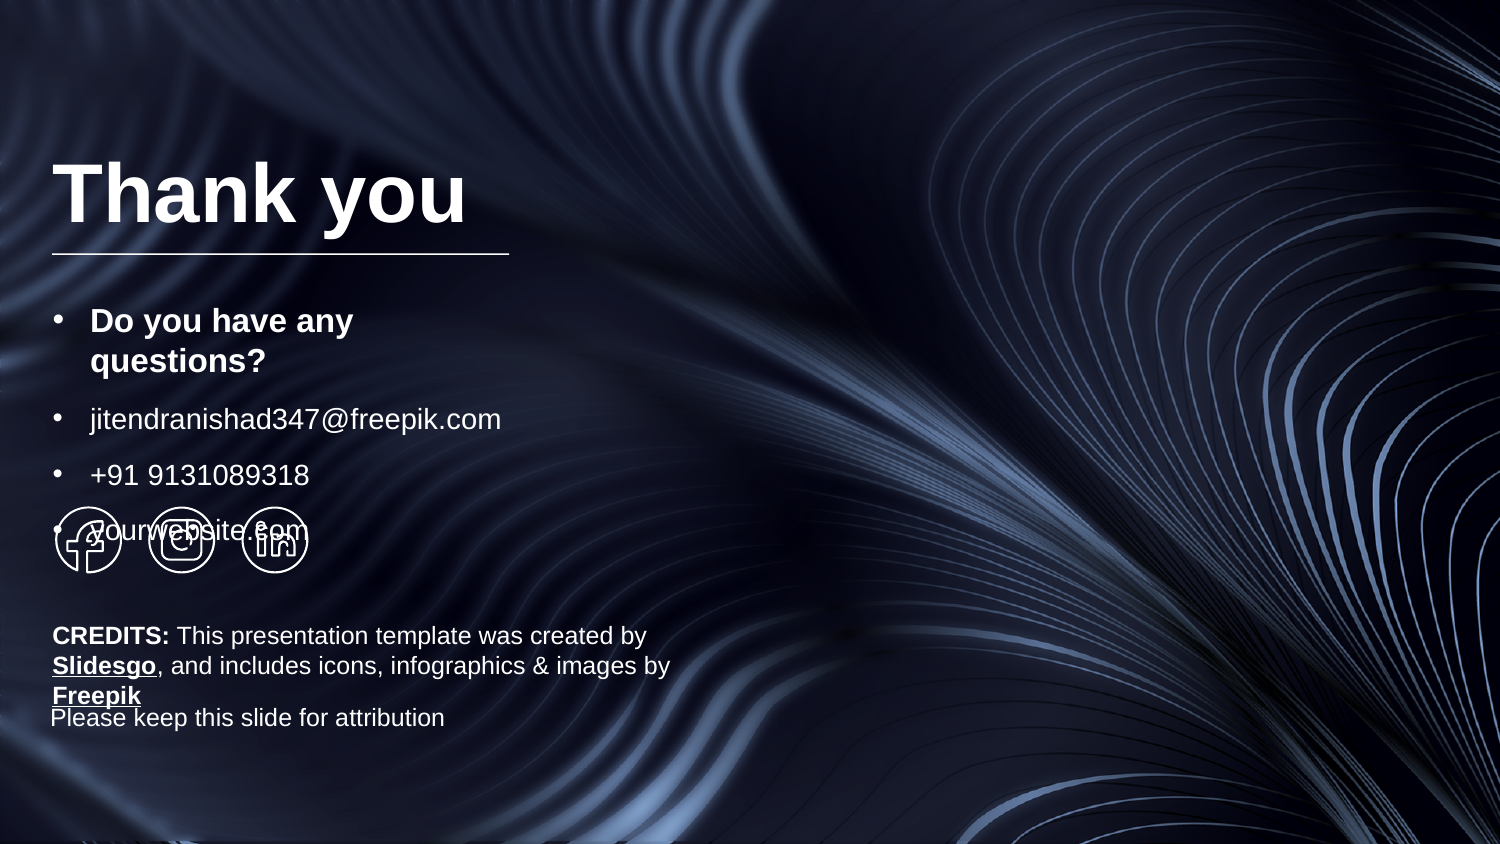

Thank you
# Do you have any questions?
jitendranishad347@freepik.com
+91 9131089318
yourwebsite.com

Please keep this slide for attribution